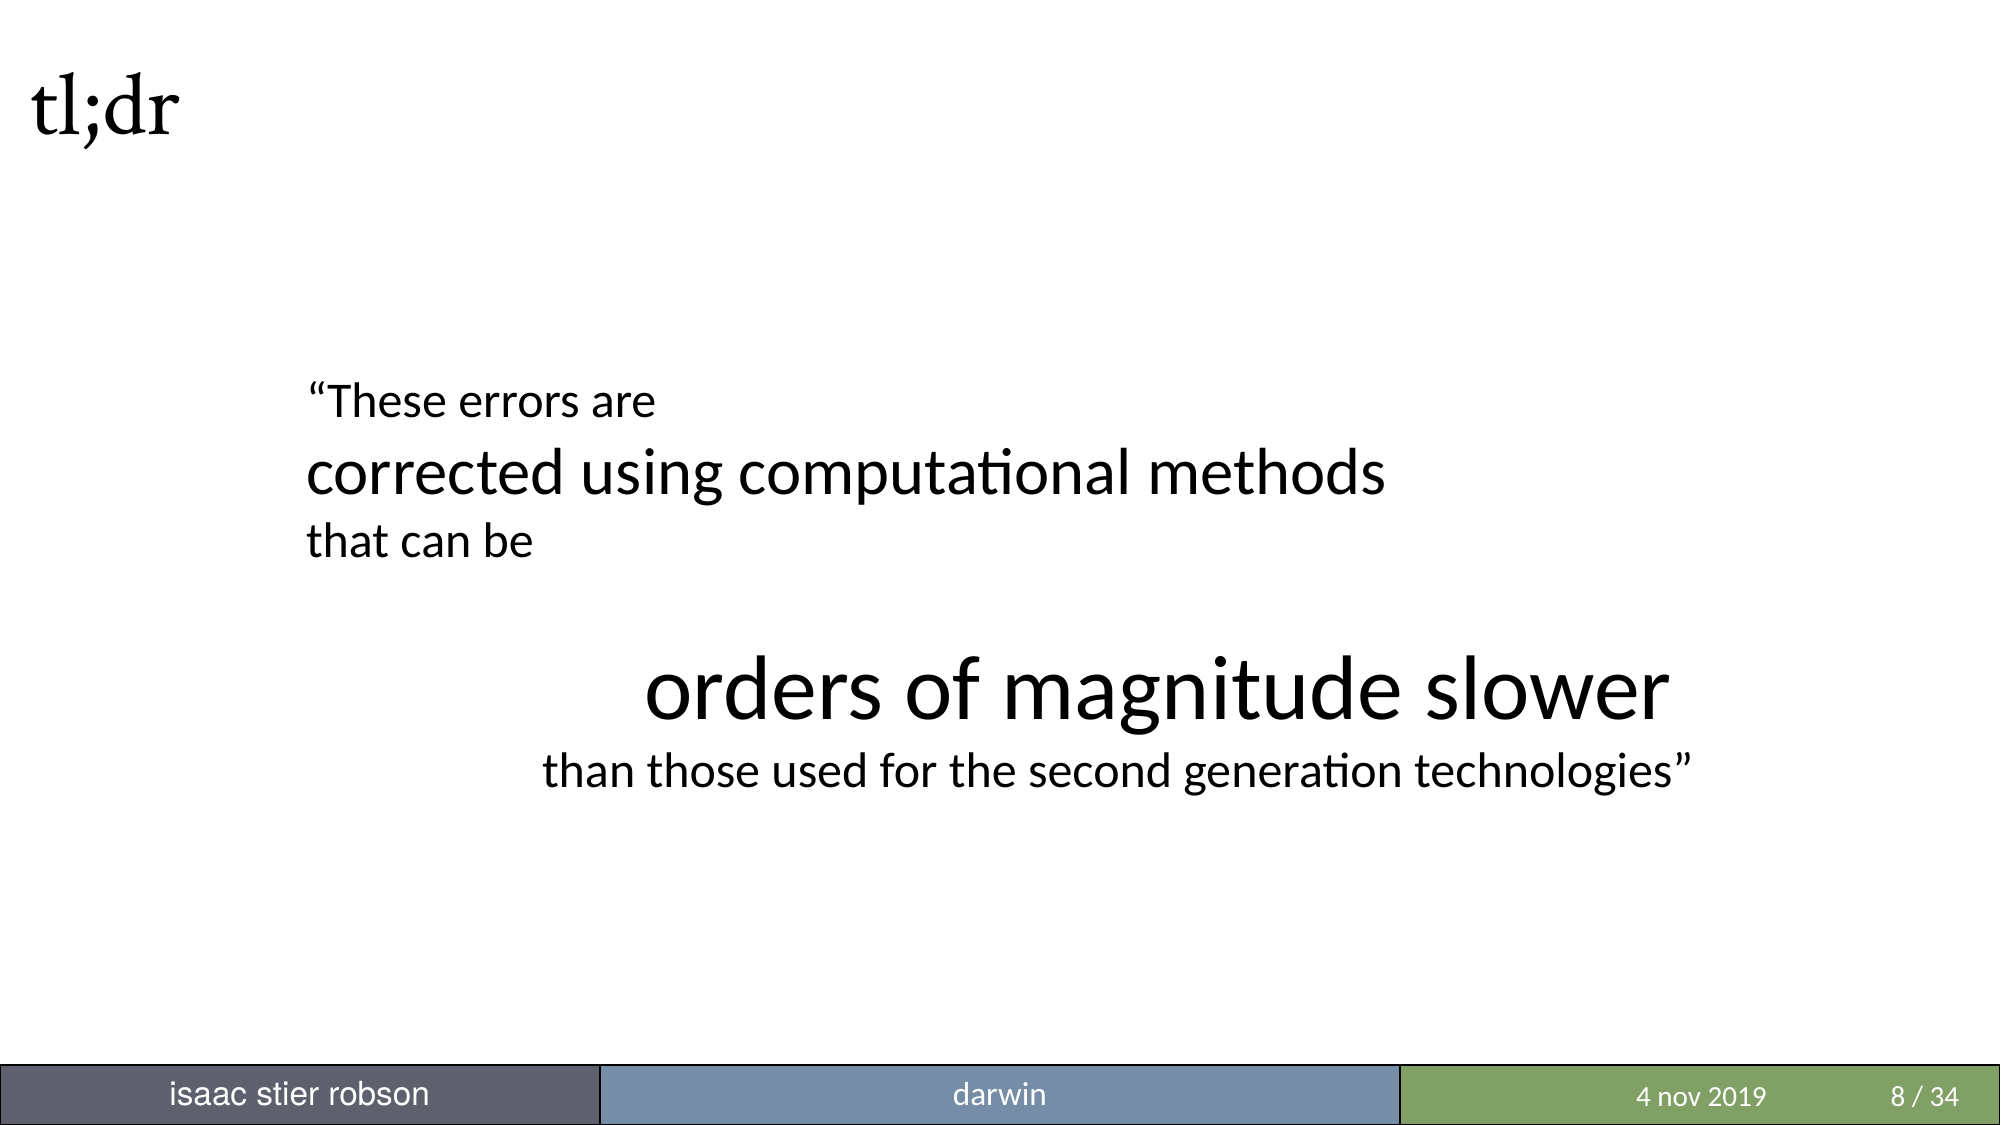

# tl;dr

“These errors are
corrected using computational methods
that can be
orders of magnitude slower
than those used for the second generation technologies”
isaac stier robson
darwin
   	       4 nov 2019	8 / 34